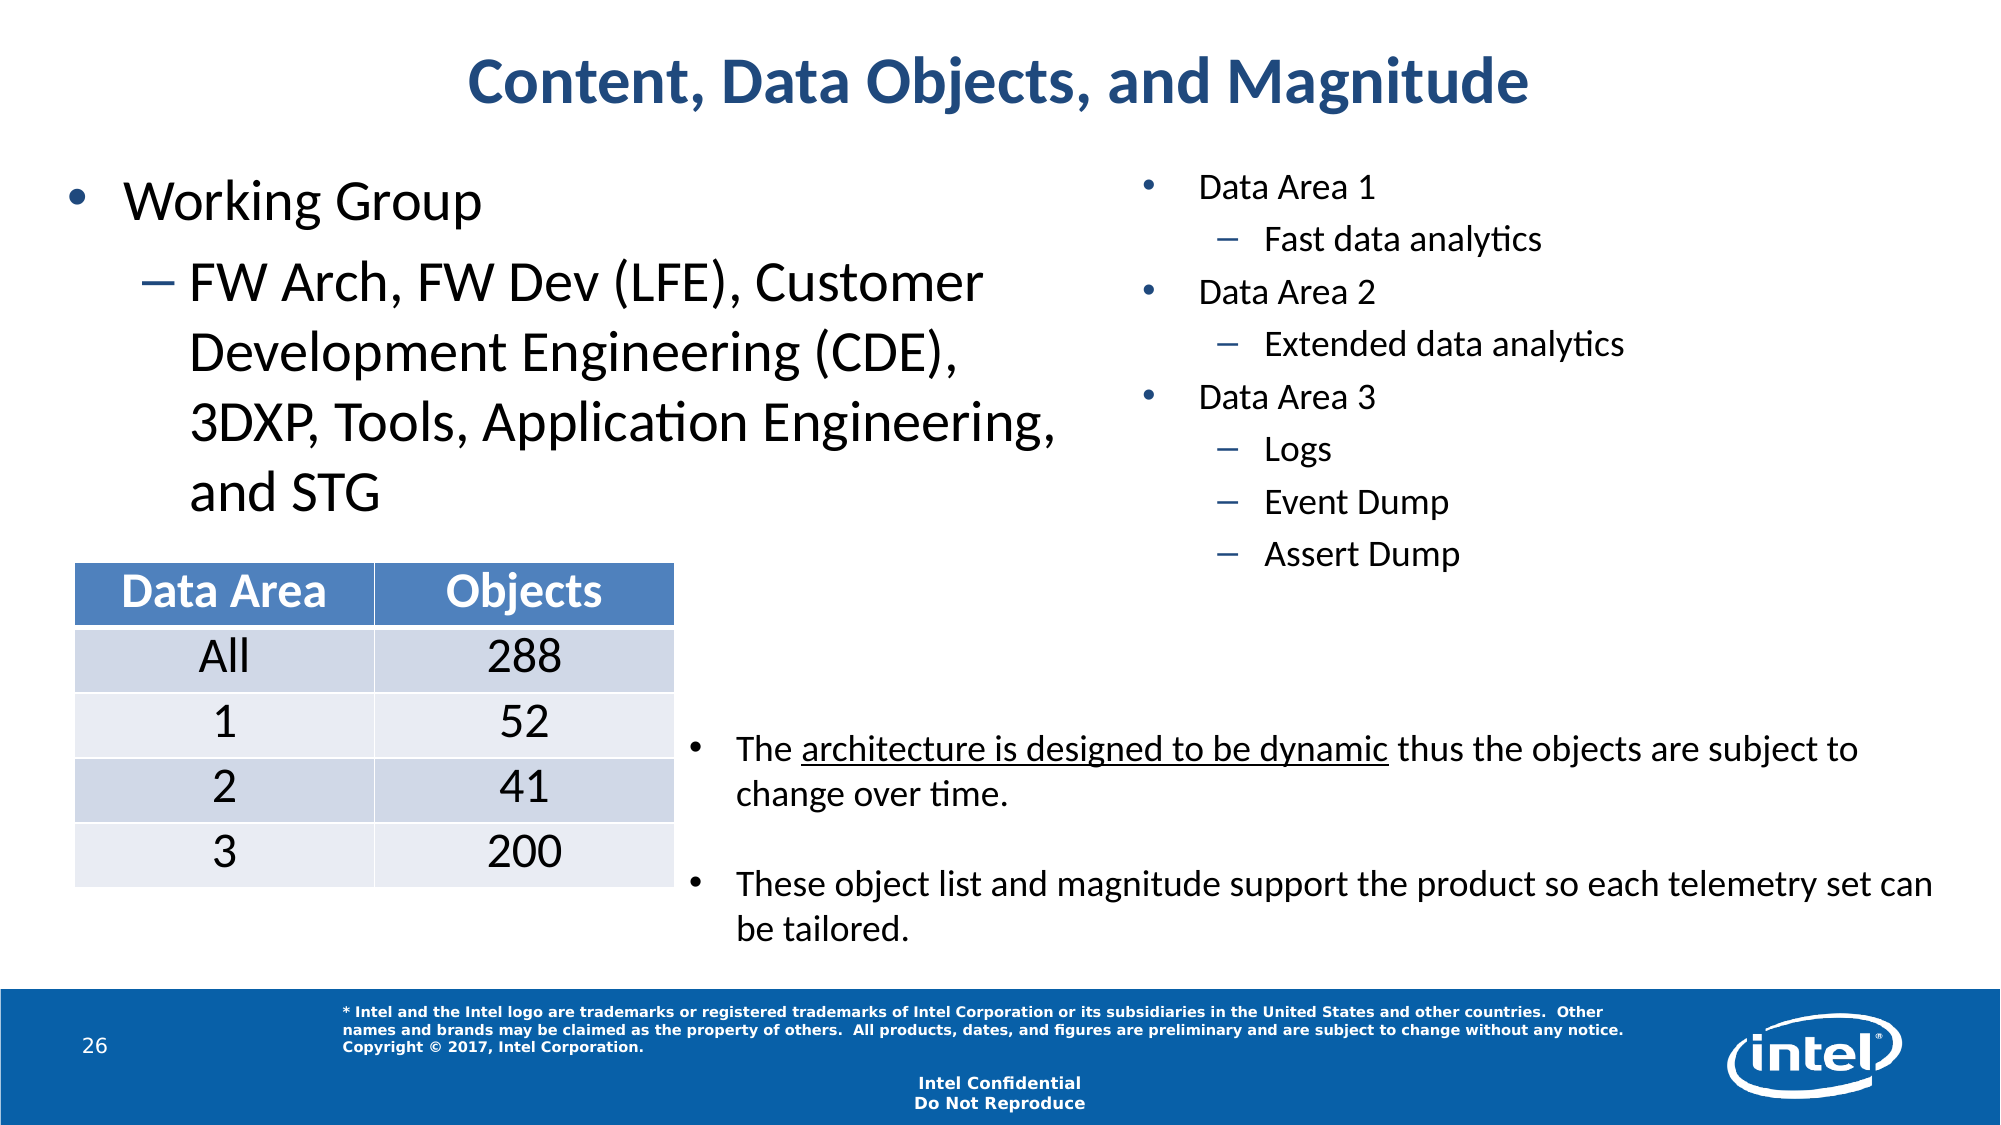

# Content, Data Objects, and Magnitude
Working Group
FW Arch, FW Dev (LFE), Customer Development Engineering (CDE), 3DXP, Tools, Application Engineering, and STG
Data Area 1
Fast data analytics
Data Area 2
Extended data analytics
Data Area 3
Logs
Event Dump
Assert Dump
| Data Area | Objects |
| --- | --- |
| All | 288 |
| 1 | 52 |
| 2 | 41 |
| 3 | 200 |
The architecture is designed to be dynamic thus the objects are subject to change over time.

These object list and magnitude support the product so each telemetry set can be tailored.